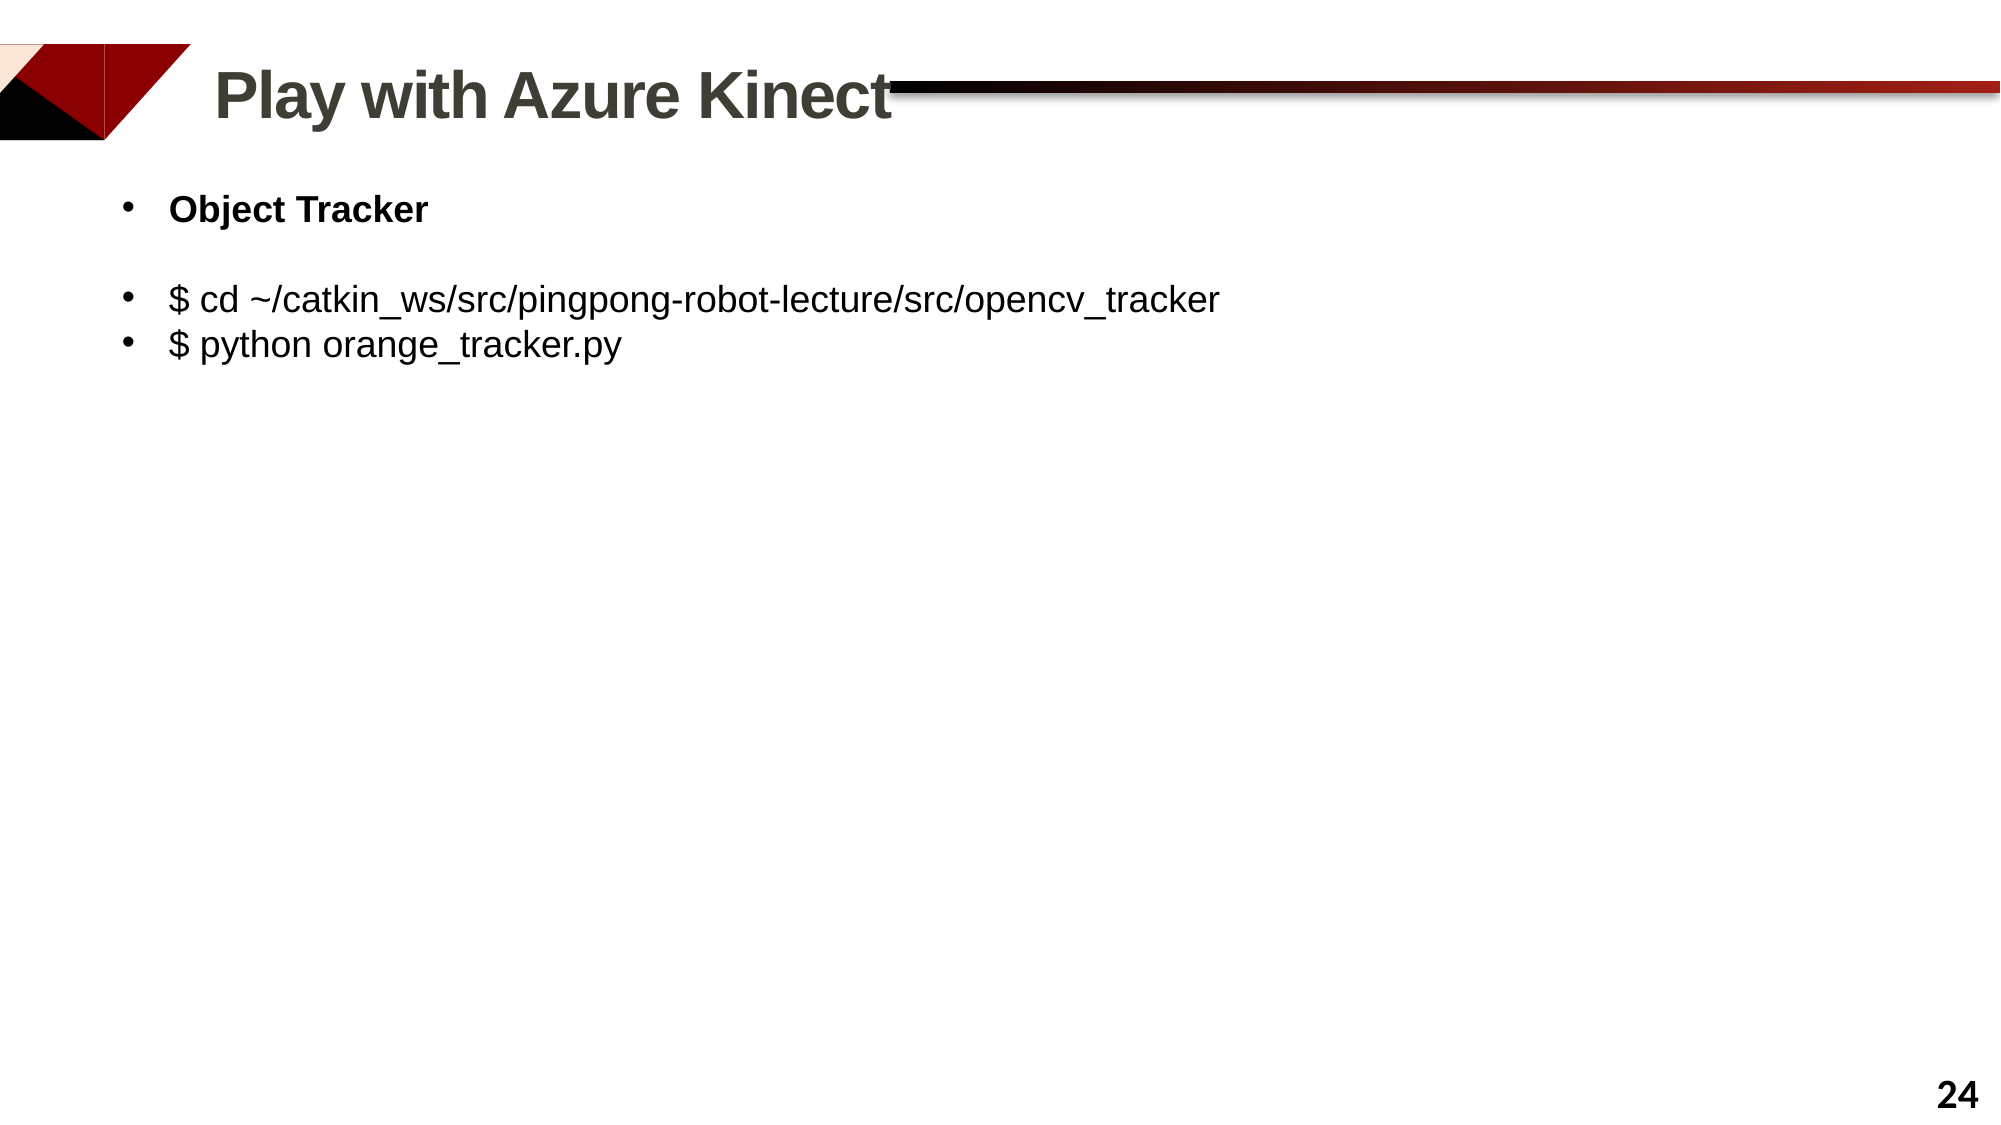

Play with Azure Kinect

Object Tracker

$ cd ~/catkin_ws/src/pingpong-robot-lecture/src/opencv_tracker
$ python orange_tracker.py

24